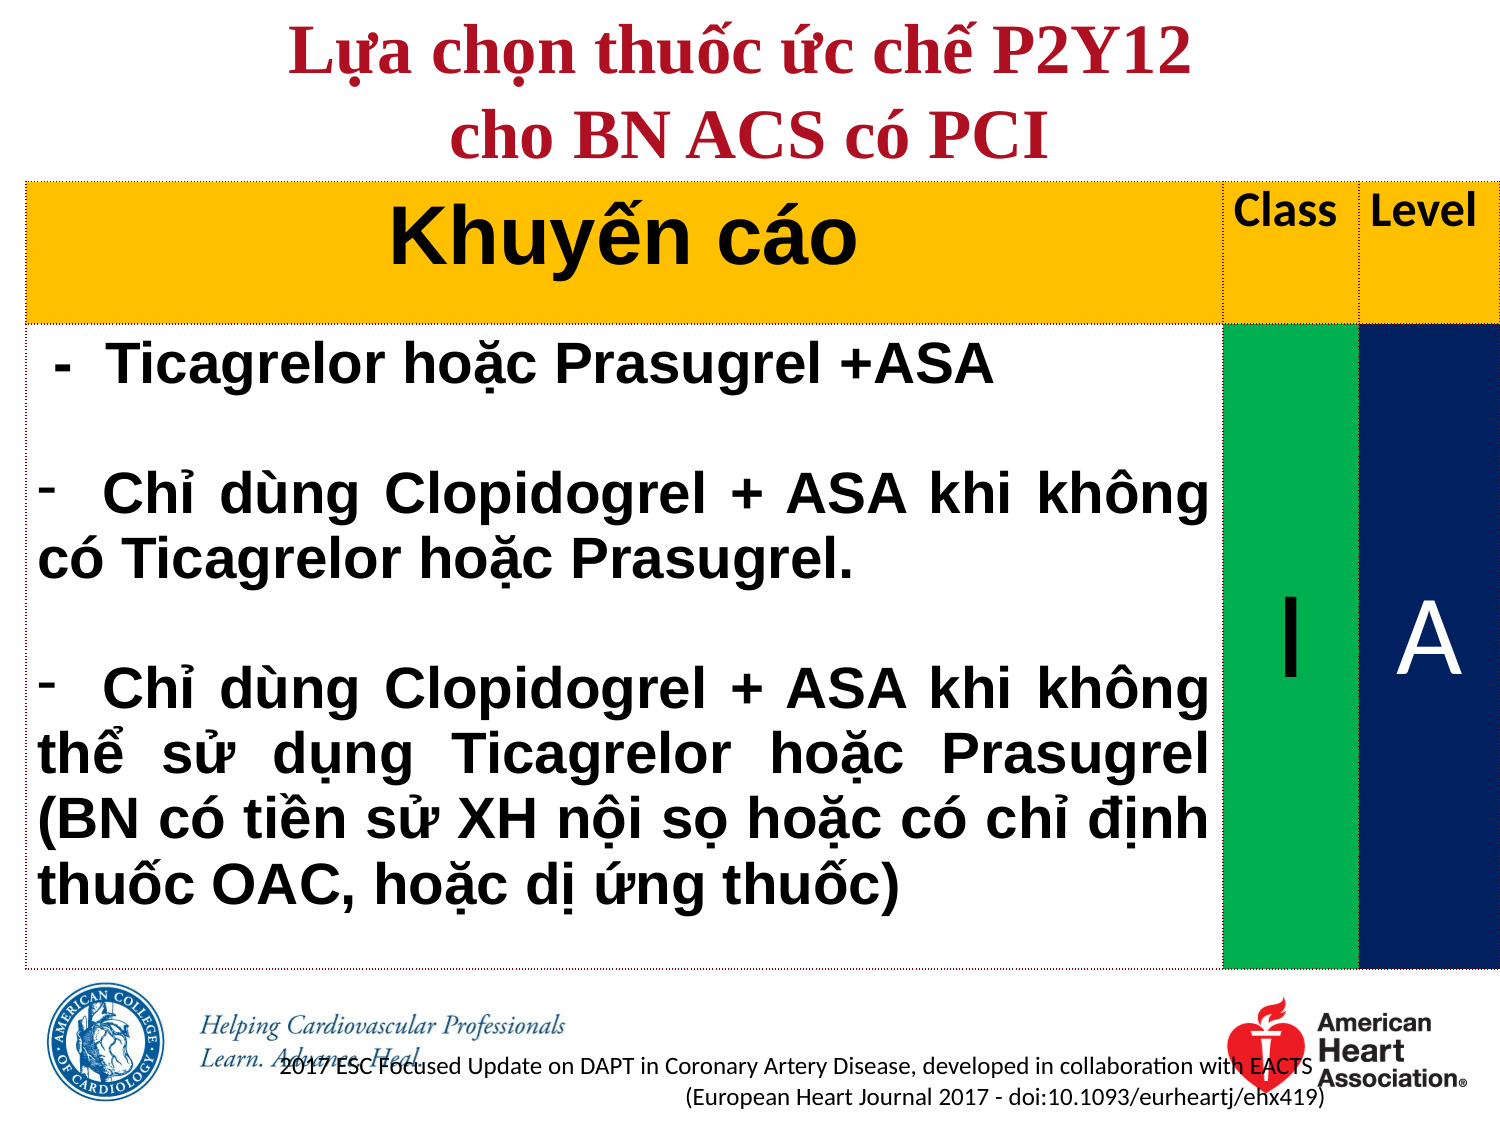

Lựa chọn thuốc ức chế P2Y12
cho BN ACS có PCI
| Khuyến cáo | Class | Level |
| --- | --- | --- |
| - Ticagrelor hoặc Prasugrel +ASA Chỉ dùng Clopidogrel + ASA khi không có Ticagrelor hoặc Prasugrel. Chỉ dùng Clopidogrel + ASA khi không thể sử dụng Ticagrelor hoặc Prasugrel (BN có tiền sử XH nội sọ hoặc có chỉ định thuốc OAC, hoặc dị ứng thuốc) | I | A |
2017 ESC Focused Update on DAPT in Coronary Artery Disease, developed in collaboration with EACTS
(European Heart Journal 2017 - doi:10.1093/eurheartj/ehx419)